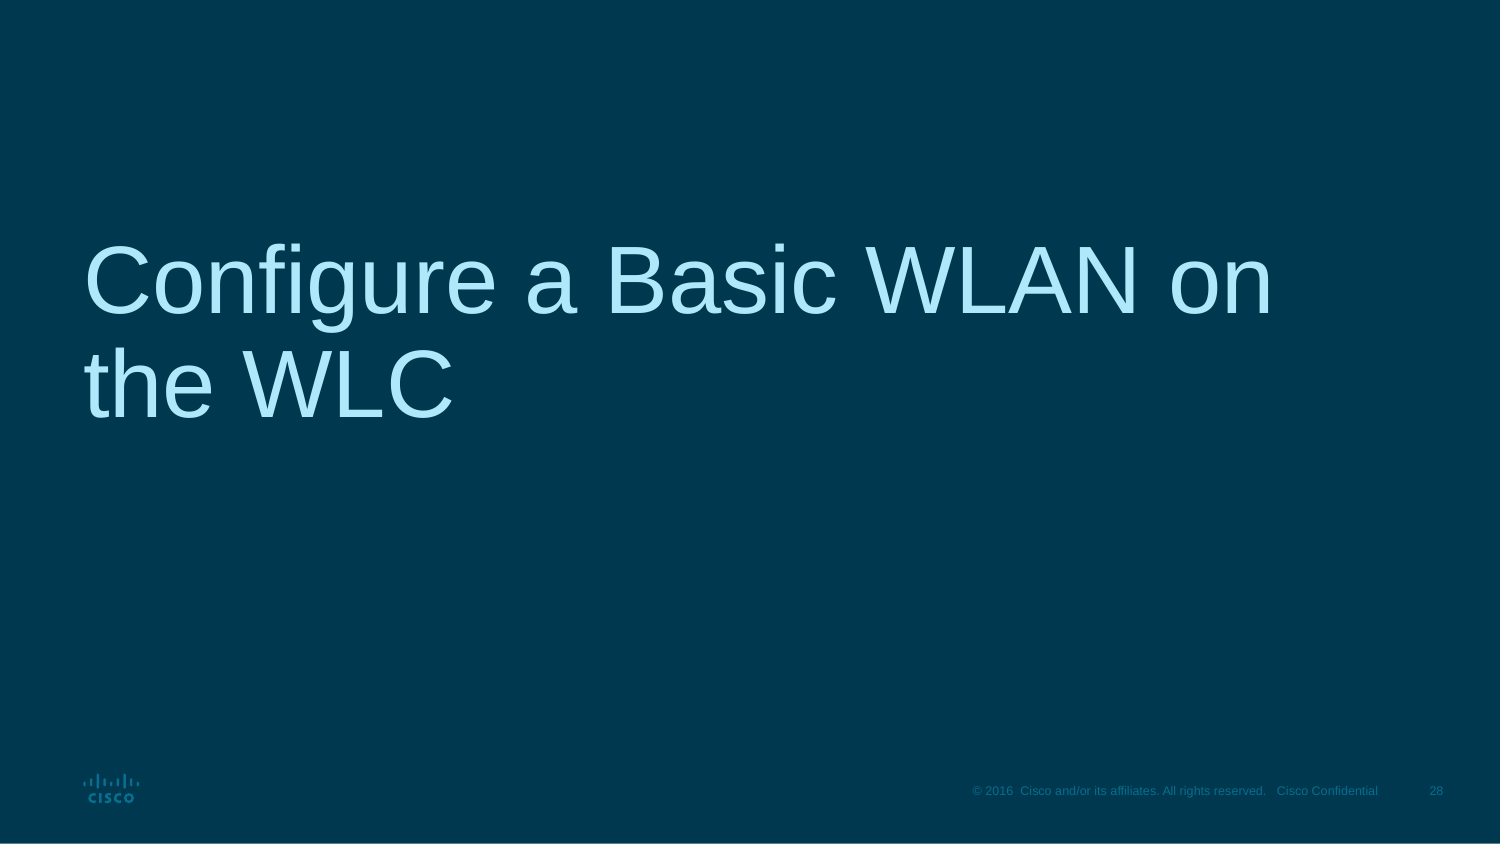

# Configure a Basic WLAN on the WLC